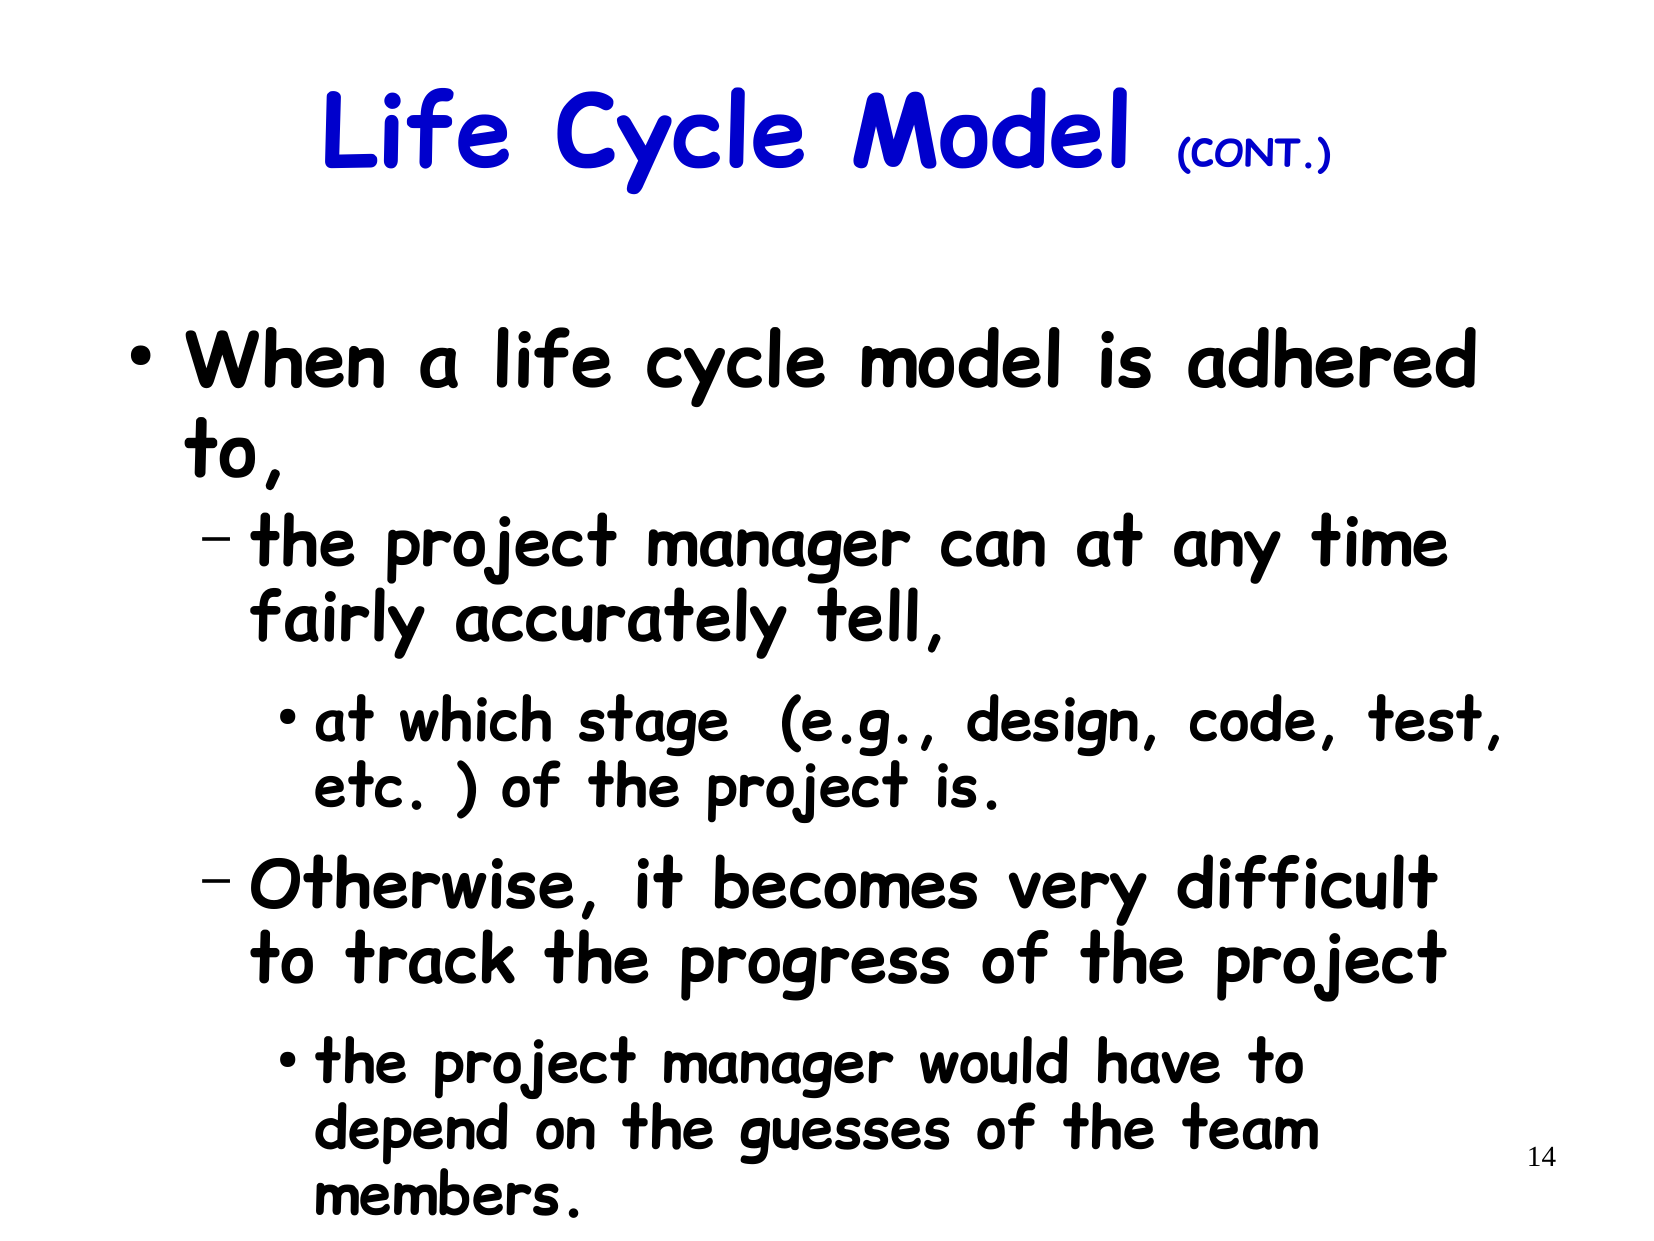

# Life Cycle Model (CONT.)
When a life cycle model is adhered to,
the project manager can at any time fairly accurately tell,
at which stage  (e.g., design, code, test, etc. ) of the project is.
Otherwise, it becomes very difficult to track the progress of the project
the project manager would have to depend on the guesses of the team members.